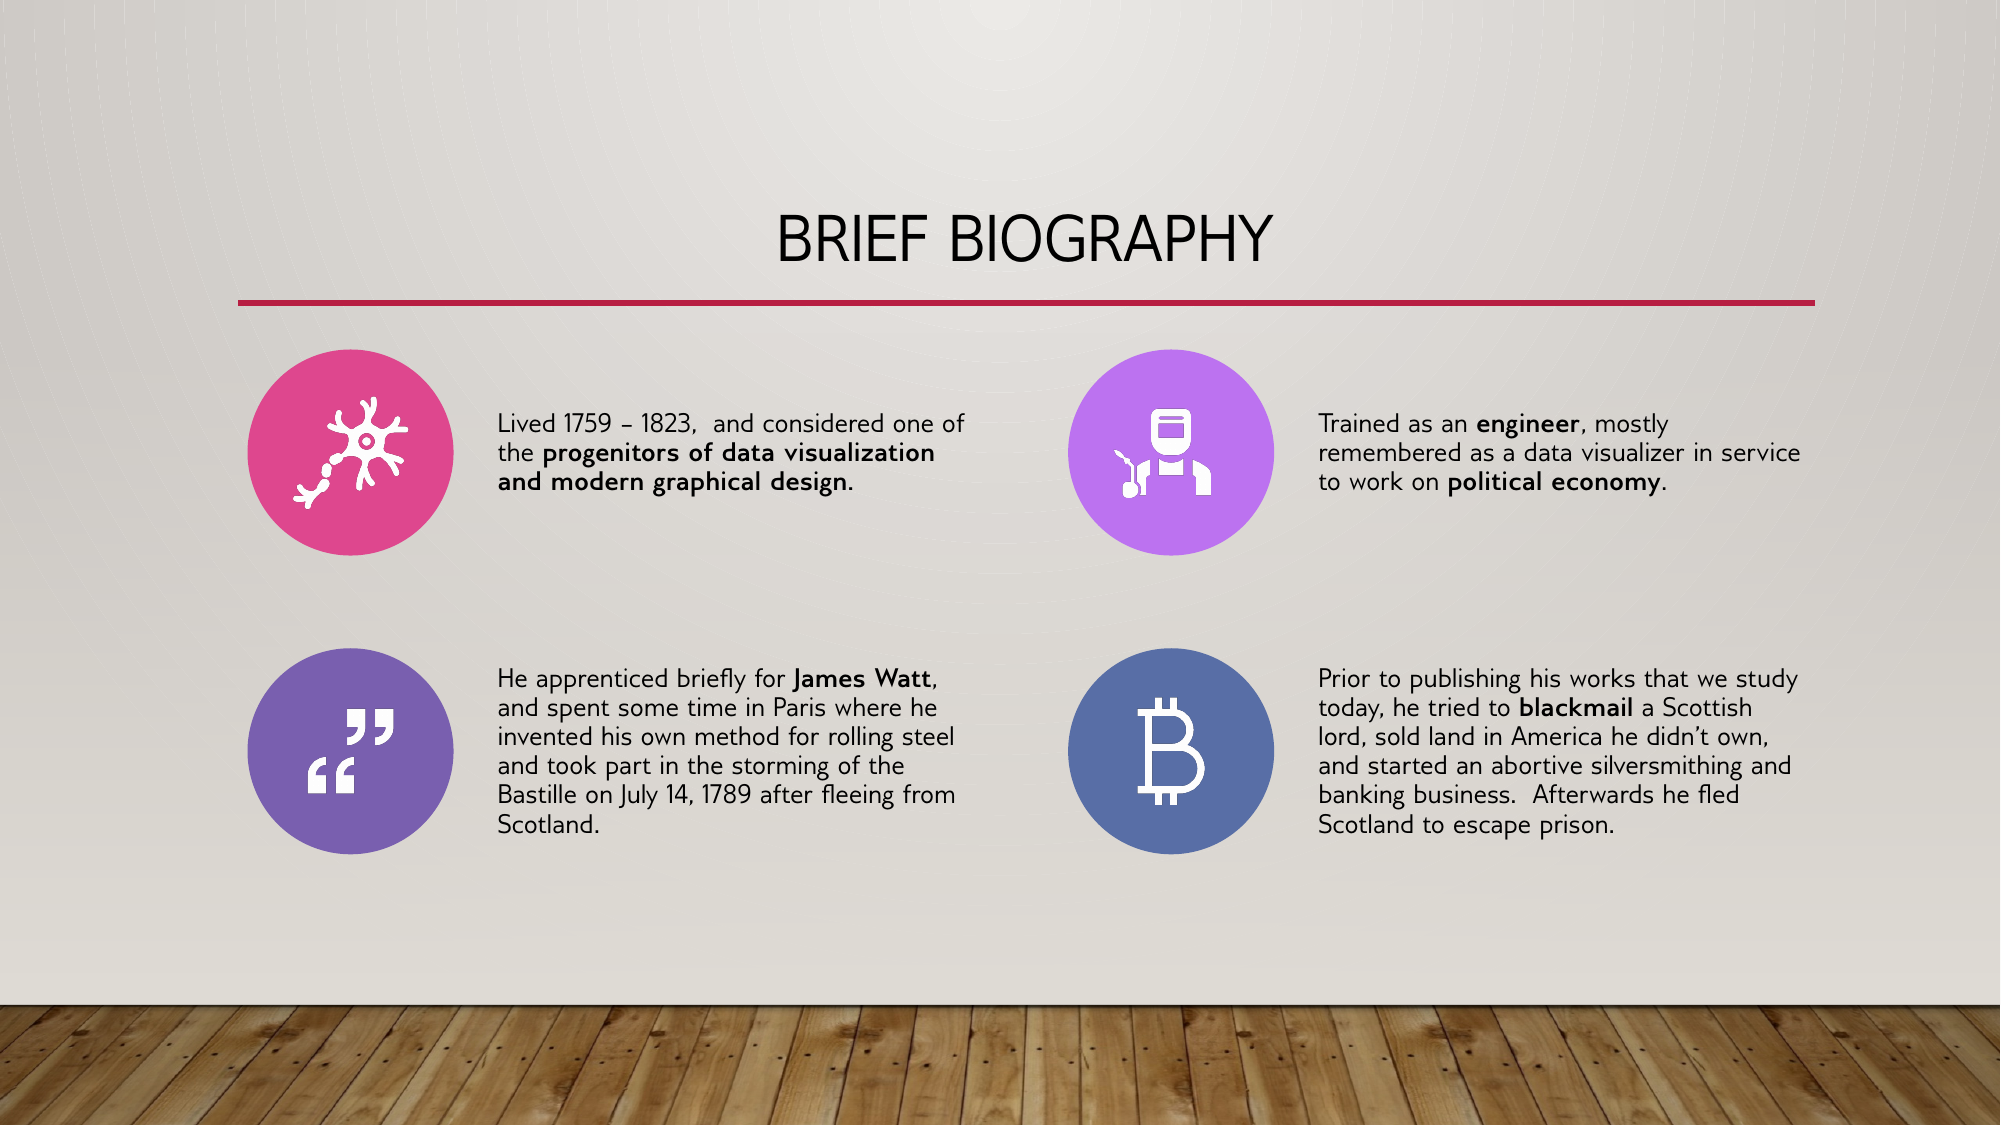

# Brief biography
Lived 1759 – 1823,  and considered one of the progenitors of data visualization and modern graphical design.
Trained as an engineer, mostly remembered as a data visualizer in service to work on political economy.
He apprenticed briefly for James Watt, and spent some time in Paris where he invented his own method for rolling steel and took part in the storming of the Bastille on July 14, 1789 after fleeing from Scotland.
Prior to publishing his works that we study today, he tried to blackmail a Scottish lord, sold land in America he didn’t own, and started an abortive silversmithing and banking business.  Afterwards he fled Scotland to escape prison.